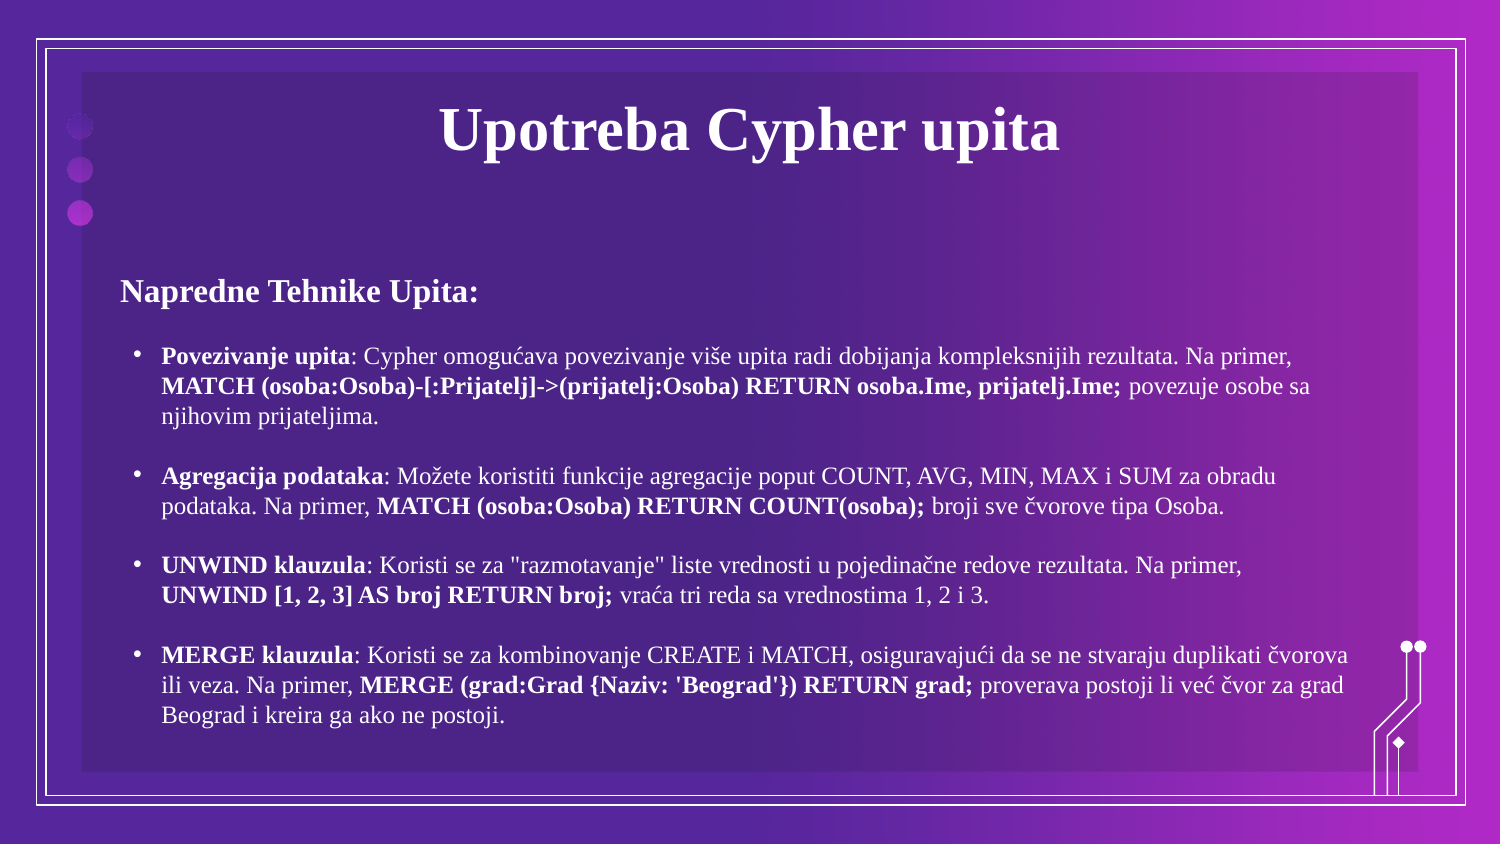

# Upotreba Cypher upita
Napredne Tehnike Upita:
Povezivanje upita: Cypher omogućava povezivanje više upita radi dobijanja kompleksnijih rezultata. Na primer, MATCH (osoba:Osoba)-[:Prijatelj]->(prijatelj:Osoba) RETURN osoba.Ime, prijatelj.Ime; povezuje osobe sa njihovim prijateljima.

Agregacija podataka: Možete koristiti funkcije agregacije poput COUNT, AVG, MIN, MAX i SUM za obradu podataka. Na primer, MATCH (osoba:Osoba) RETURN COUNT(osoba); broji sve čvorove tipa Osoba.

UNWIND klauzula: Koristi se za "razmotavanje" liste vrednosti u pojedinačne redove rezultata. Na primer, UNWIND [1, 2, 3] AS broj RETURN broj; vraća tri reda sa vrednostima 1, 2 i 3.

MERGE klauzula: Koristi se za kombinovanje CREATE i MATCH, osiguravajući da se ne stvaraju duplikati čvorova ili veza. Na primer, MERGE (grad:Grad {Naziv: 'Beograd'}) RETURN grad; proverava postoji li već čvor za grad Beograd i kreira ga ako ne postoji.